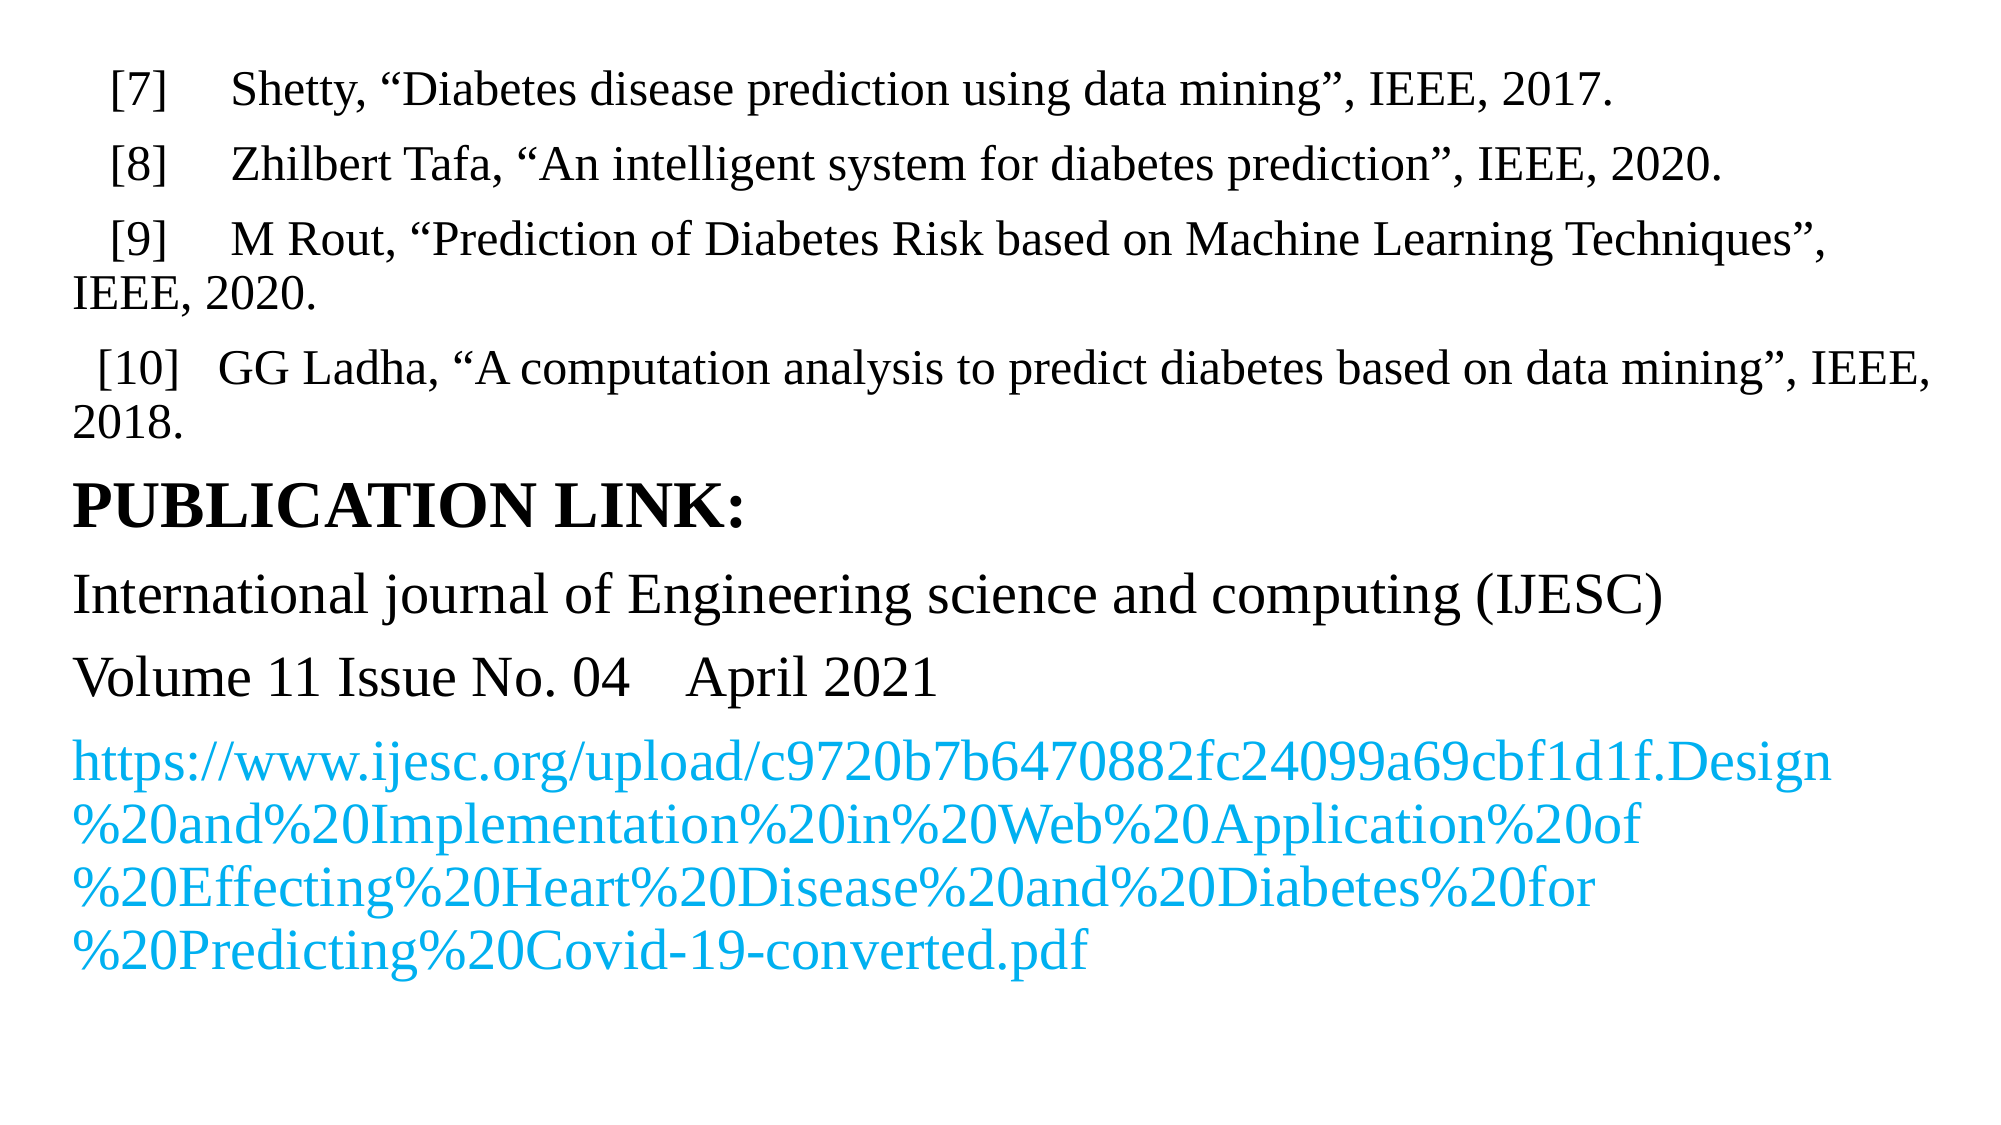

[7]     Shetty, “Diabetes disease prediction using data mining”, IEEE, 2017.
   [8]     Zhilbert Tafa, “An intelligent system for diabetes prediction”, IEEE, 2020.
   [9]     M Rout, “Prediction of Diabetes Risk based on Machine Learning Techniques”, IEEE, 2020.
  [10]   GG Ladha, “A computation analysis to predict diabetes based on data mining”, IEEE, 2018.
PUBLICATION LINK:
International journal of Engineering science and computing (IJESC)
Volume 11 Issue No. 04    April 2021
https://www.ijesc.org/upload/c9720b7b6470882fc24099a69cbf1d1f.Design%20and%20Implementation%20in%20Web%20Application%20of%20Effecting%20Heart%20Disease%20and%20Diabetes%20for%20Predicting%20Covid-19-converted.pdf